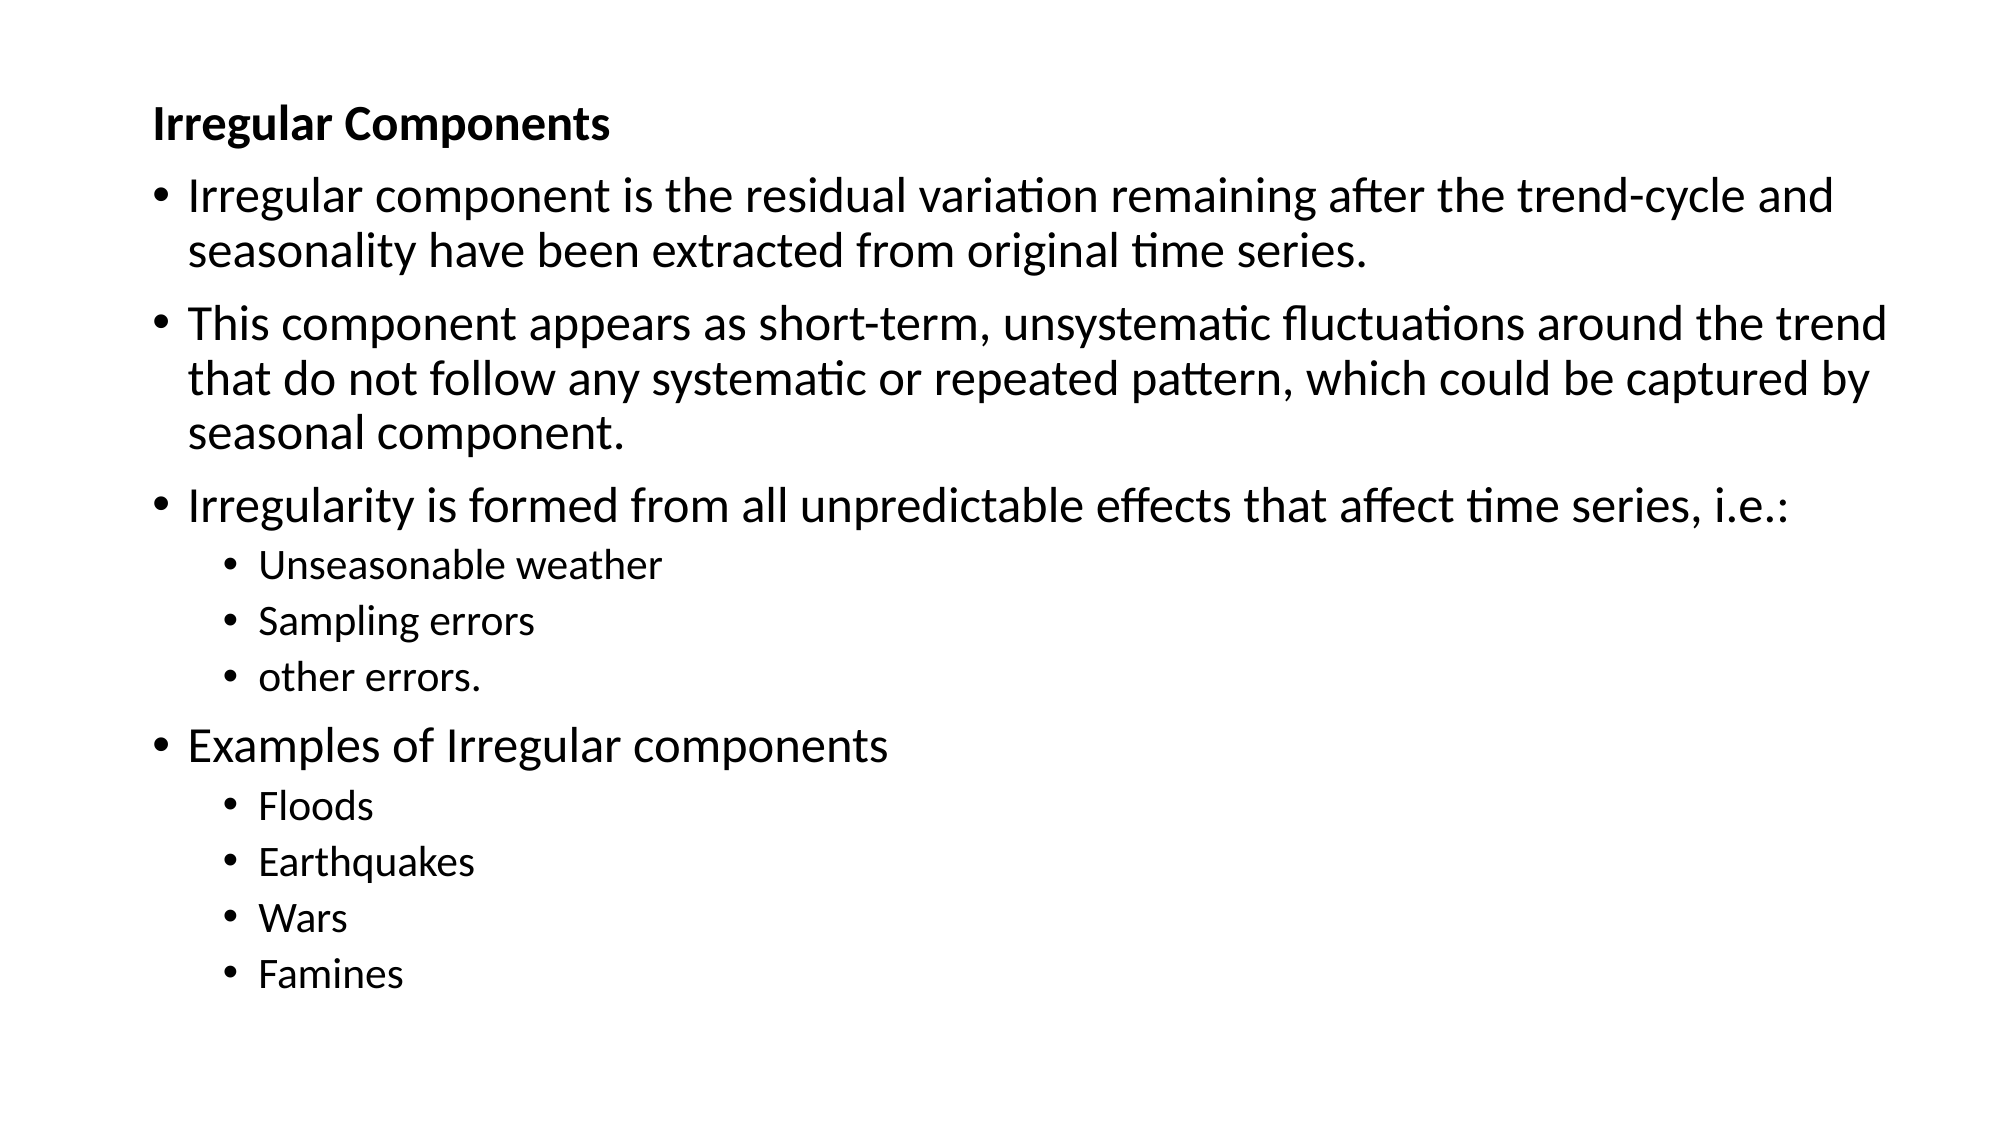

Irregular Components
Irregular component is the residual variation remaining after the trend-cycle and seasonality have been extracted from original time series.
This component appears as short-term, unsystematic fluctuations around the trend that do not follow any systematic or repeated pattern, which could be captured by seasonal component.
Irregularity is formed from all unpredictable effects that affect time series, i.e.:
Unseasonable weather
Sampling errors
other errors.
Examples of Irregular components
Floods
Earthquakes
Wars
Famines